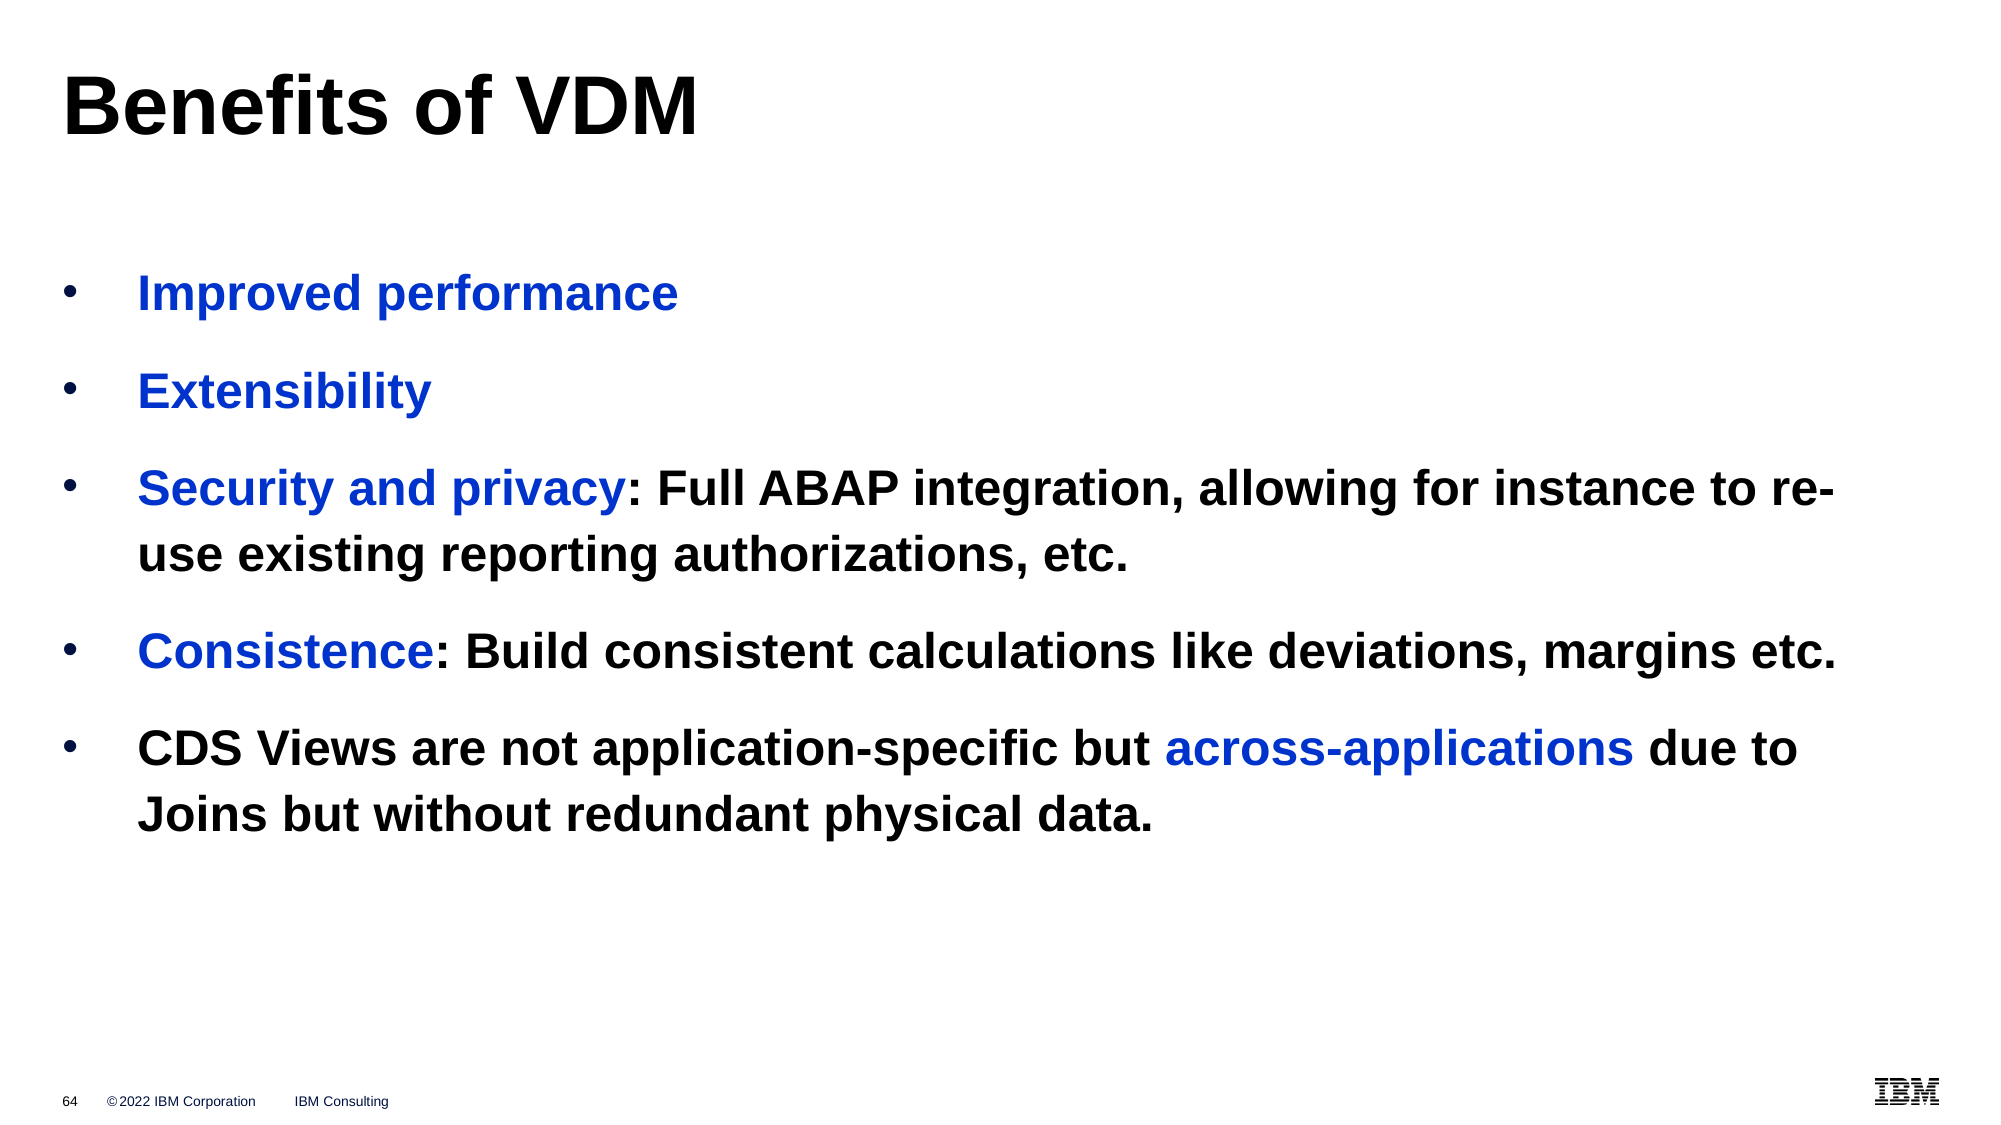

# Benefits of VDM

Improved performance
Extensibility
Security and privacy: Full ABAP integration, allowing for instance to re-use existing reporting authorizations, etc.
Consistence: Build consistent calculations like deviations, margins etc.
CDS Views are not application-specific but across-applications due to Joins but without redundant physical data.